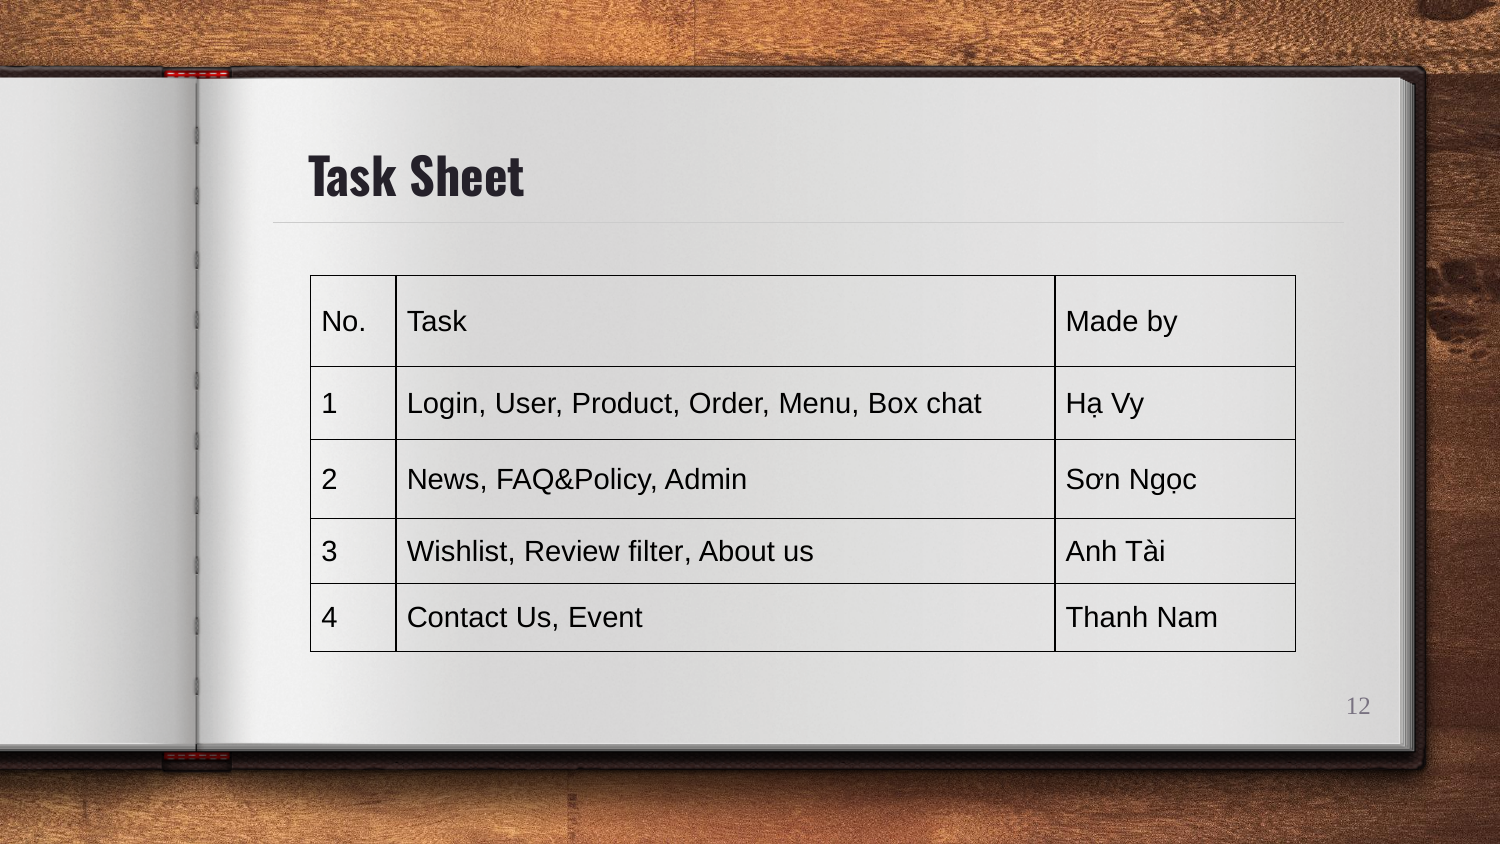

Task Sheet
| No. | Task | Made by |
| --- | --- | --- |
| 1 | Login, User, Product, Order, Menu, Box chat | Hạ Vy |
| 2 | News, FAQ&Policy, Admin | Sơn Ngọc |
| 3 | Wishlist, Review filter, About us | Anh Tài |
| 4 | Contact Us, Event | Thanh Nam |
12